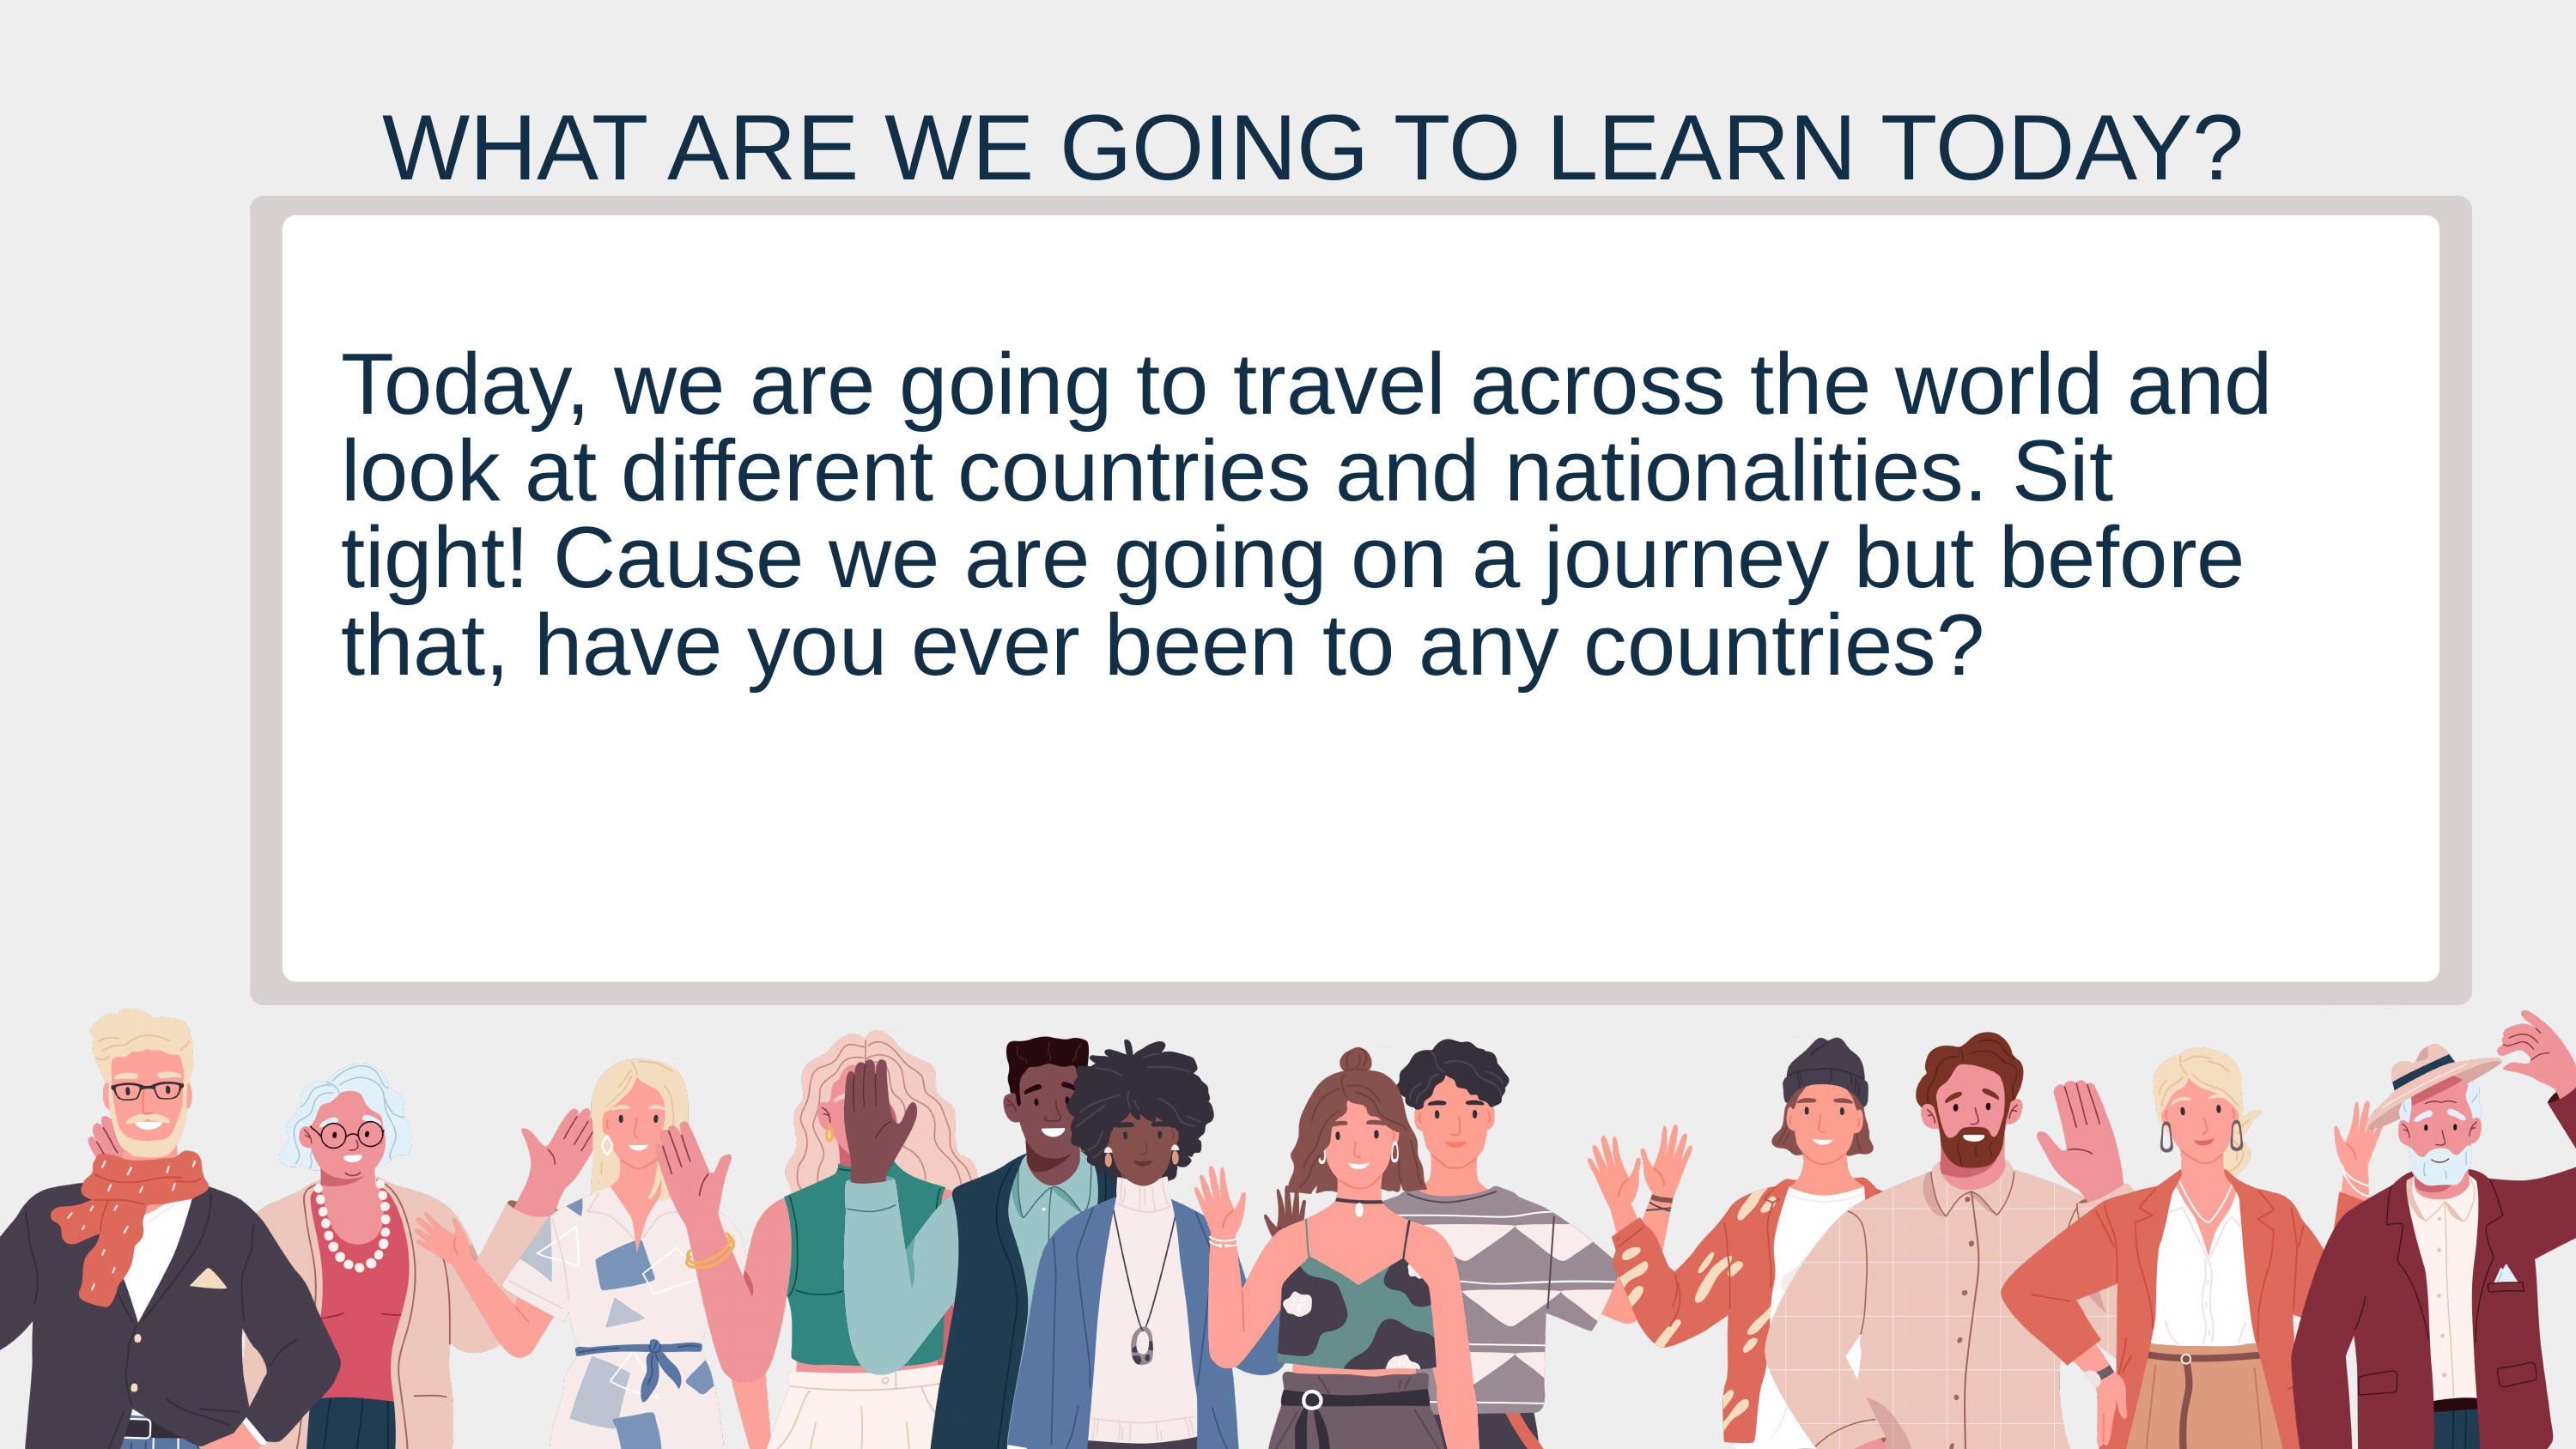

WHAT ARE WE GOING TO LEARN TODAY?

Today, we are going to travel across the world and look at different countries and nationalities. Sit tight! Cause we are going on a journey but before that, have you ever been to any countries?